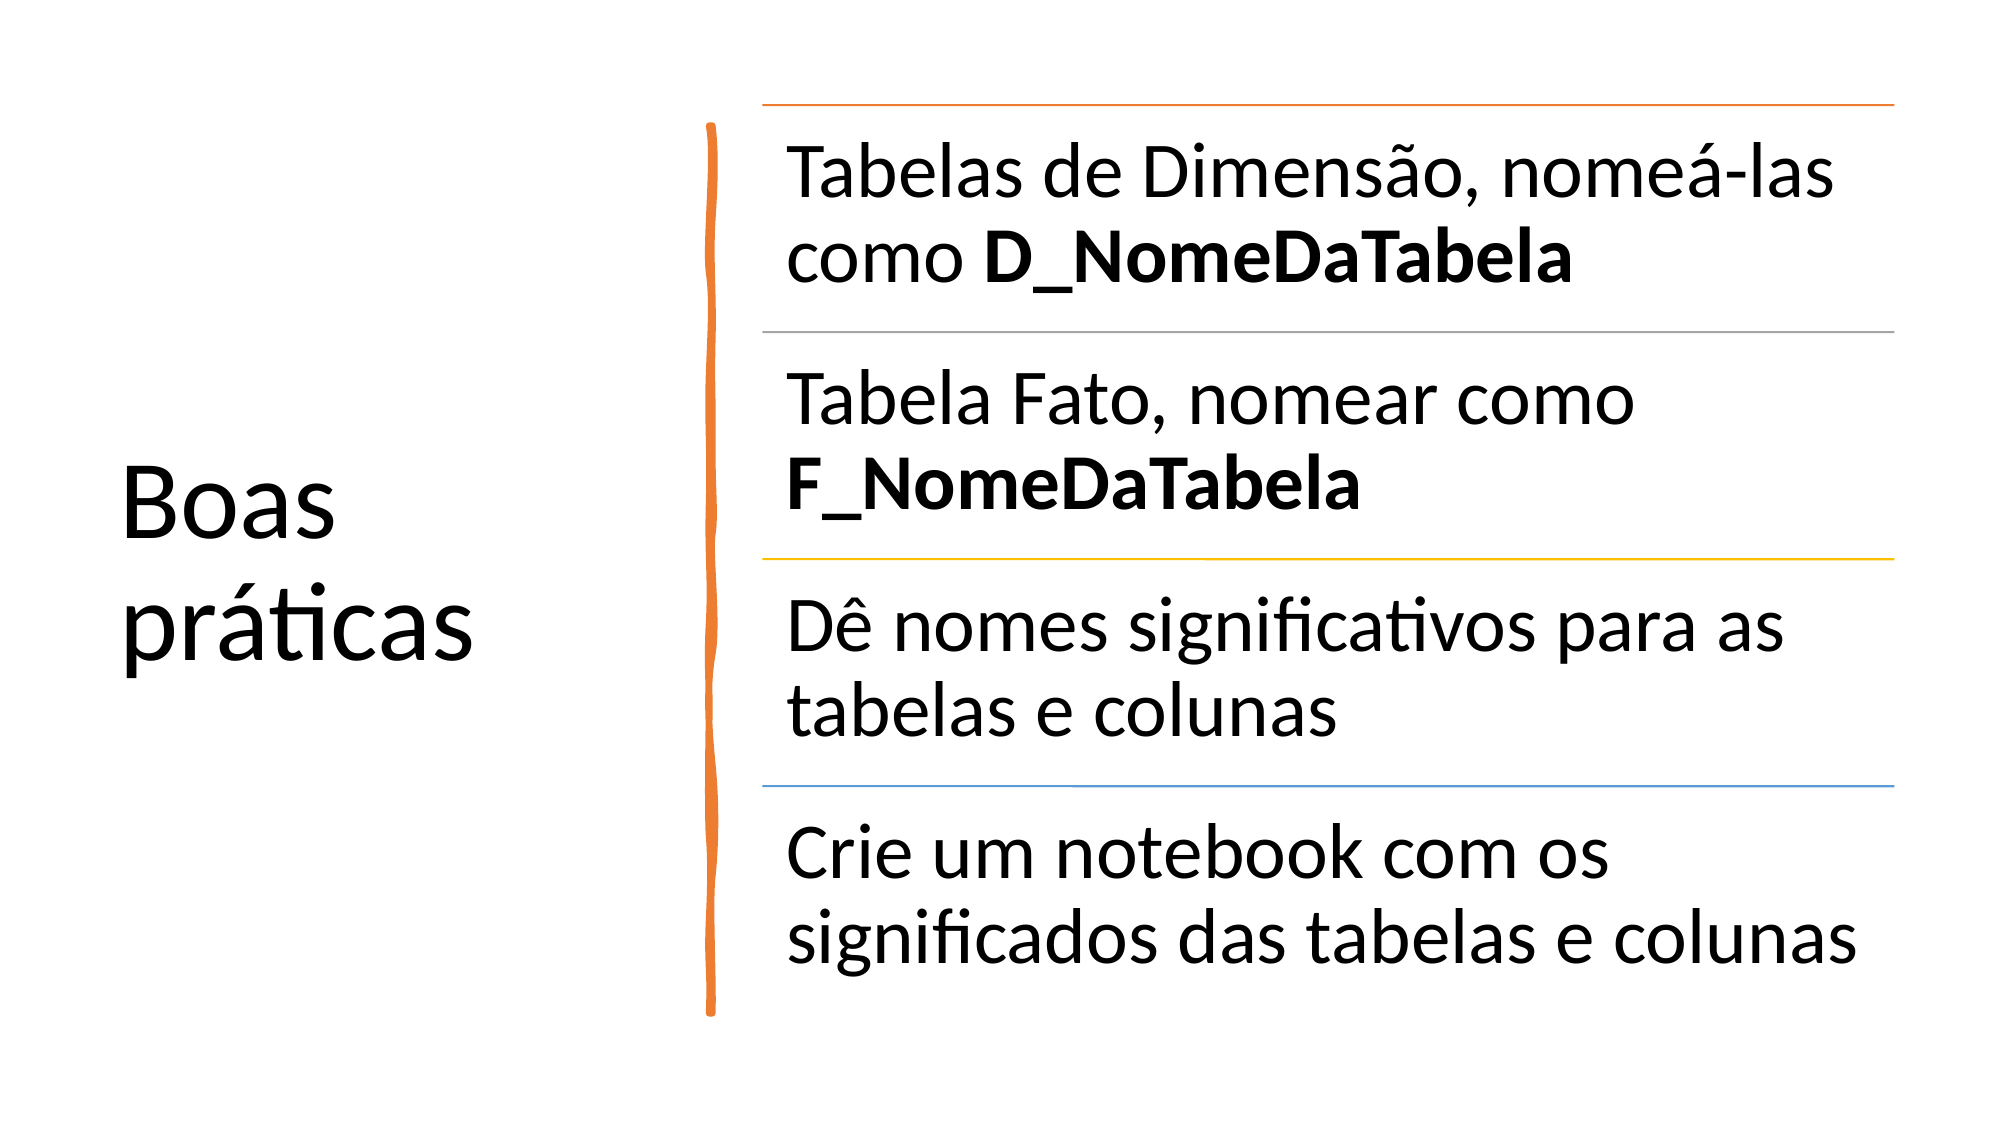

Tabelas de Dimensão, nomeá-las como D_NomeDaTabela
Tabela Fato, nomear como F_NomeDaTabela
Dê nomes significativos para as tabelas e colunas
Crie um notebook com os significados das tabelas e colunas
# Boas práticas